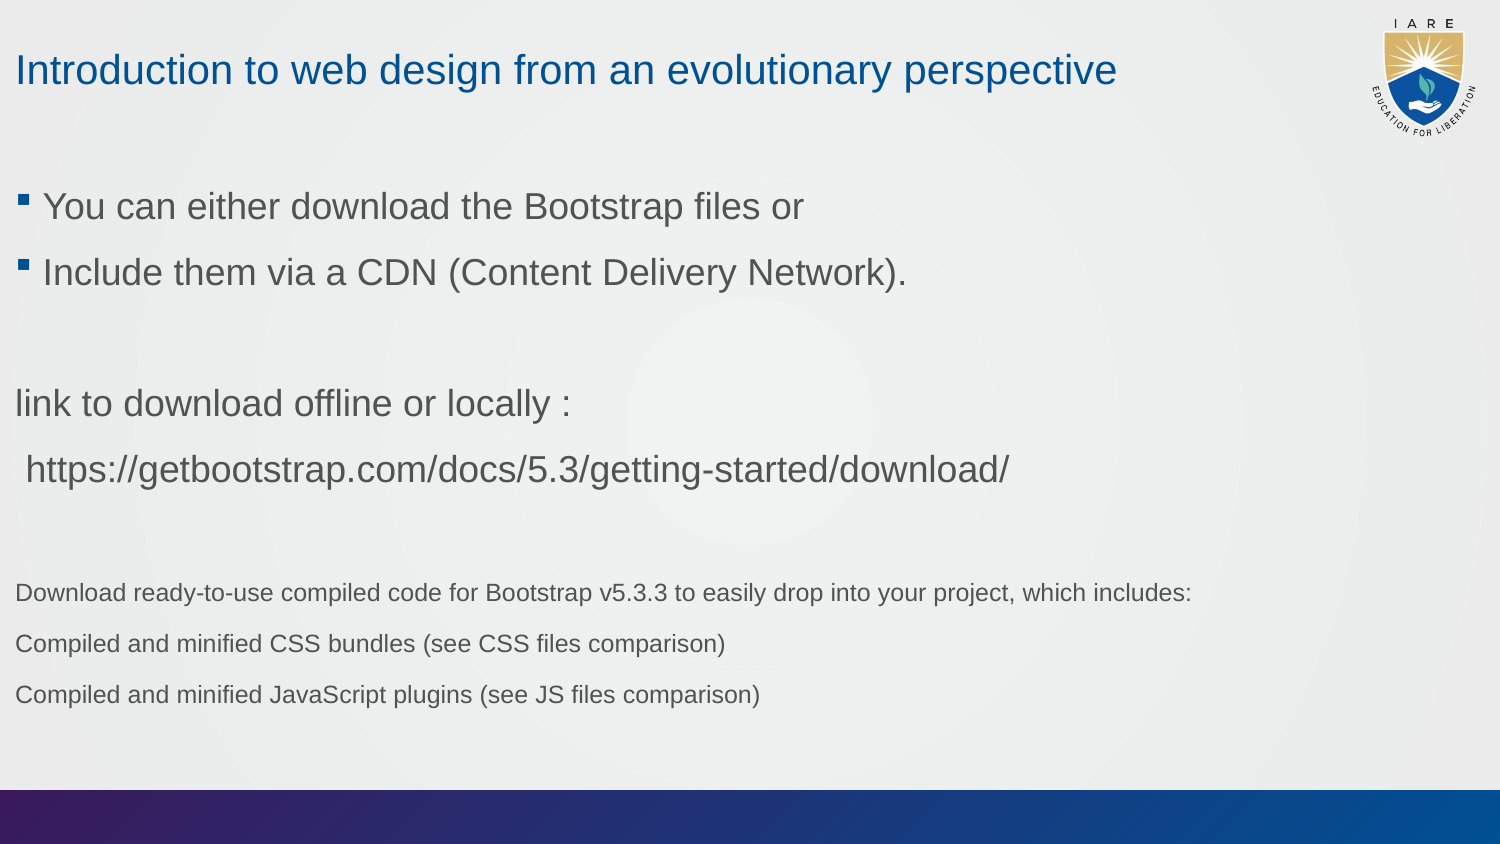

# Introduction to web design from an evolutionary perspective
You can either download the Bootstrap files or
Include them via a CDN (Content Delivery Network).

link to download offline or locally :
 https://getbootstrap.com/docs/5.3/getting-started/download/

Download ready-to-use compiled code for Bootstrap v5.3.3 to easily drop into your project, which includes:
Compiled and minified CSS bundles (see CSS files comparison)
Compiled and minified JavaScript plugins (see JS files comparison)
4